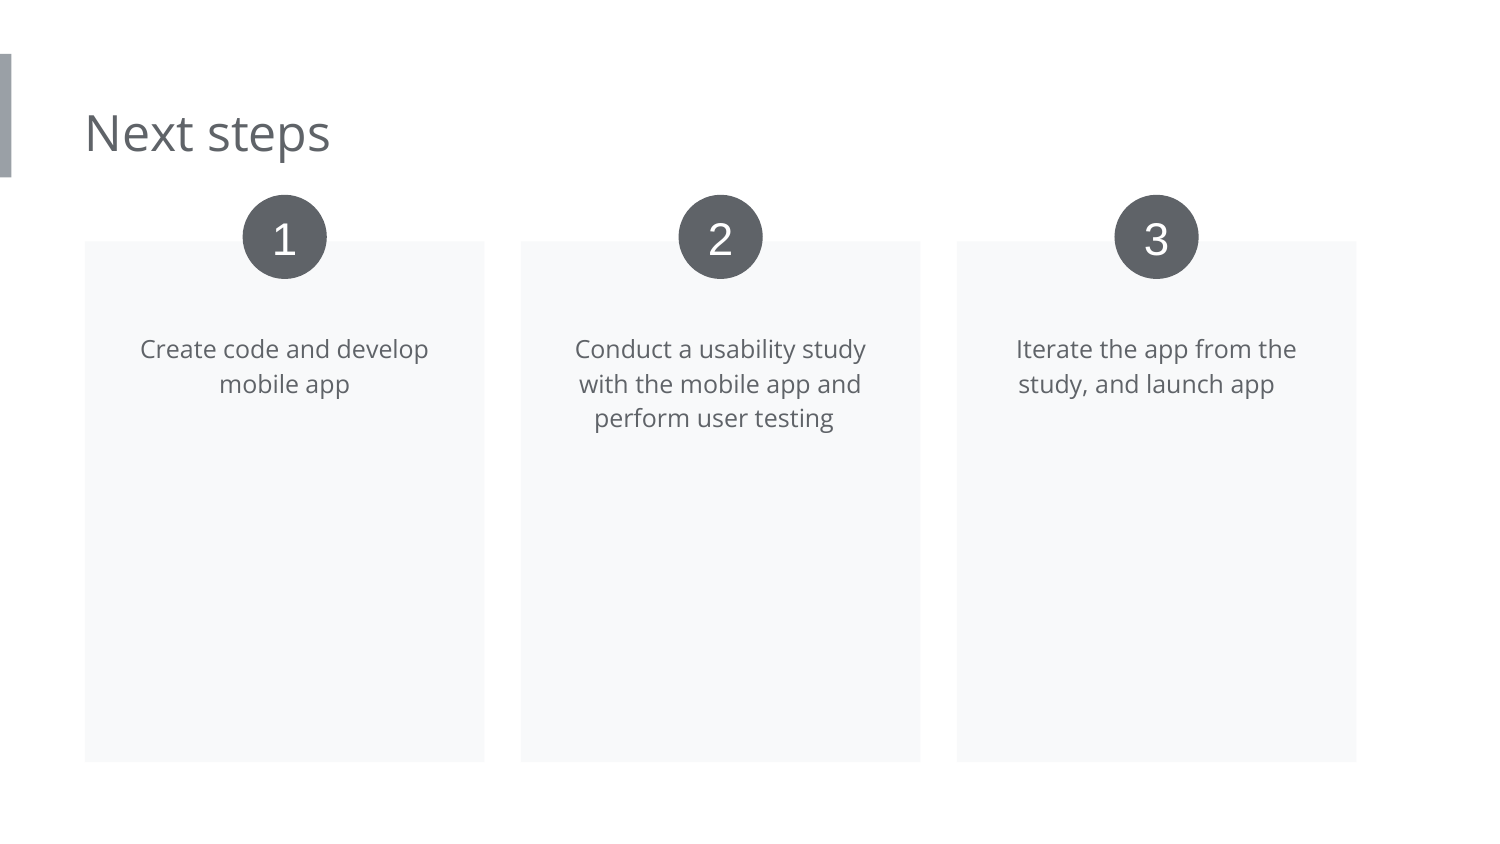

Next steps
1
2
3

Create code and develop mobile app
Conduct a usability study with the mobile app and perform user testing
Iterate the app from the study, and launch app